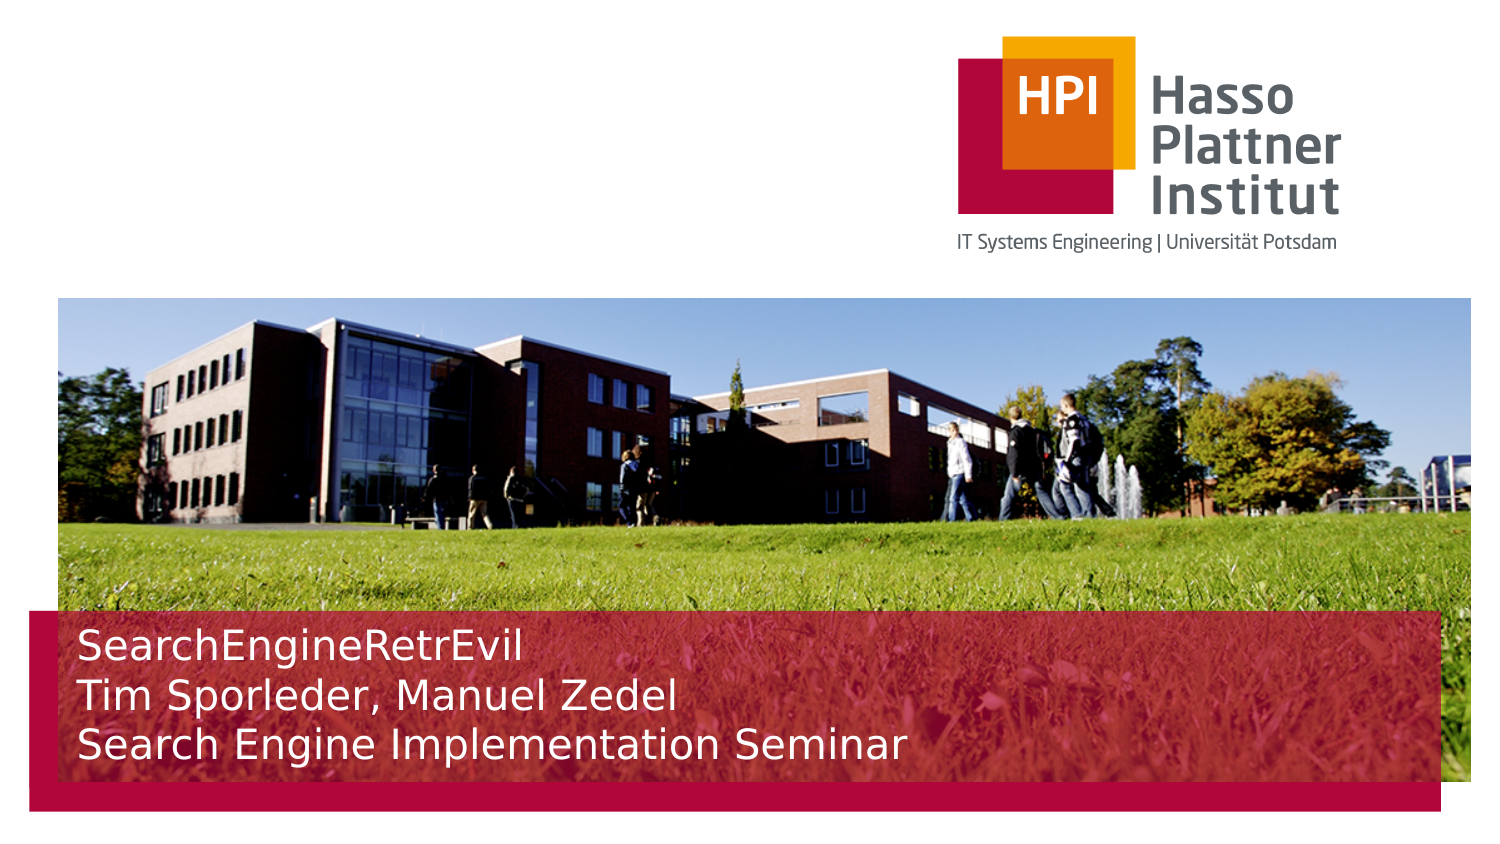

# SearchEngineRetrEvil Tim Sporleder, Manuel Zedel Search Engine Implementation Seminar